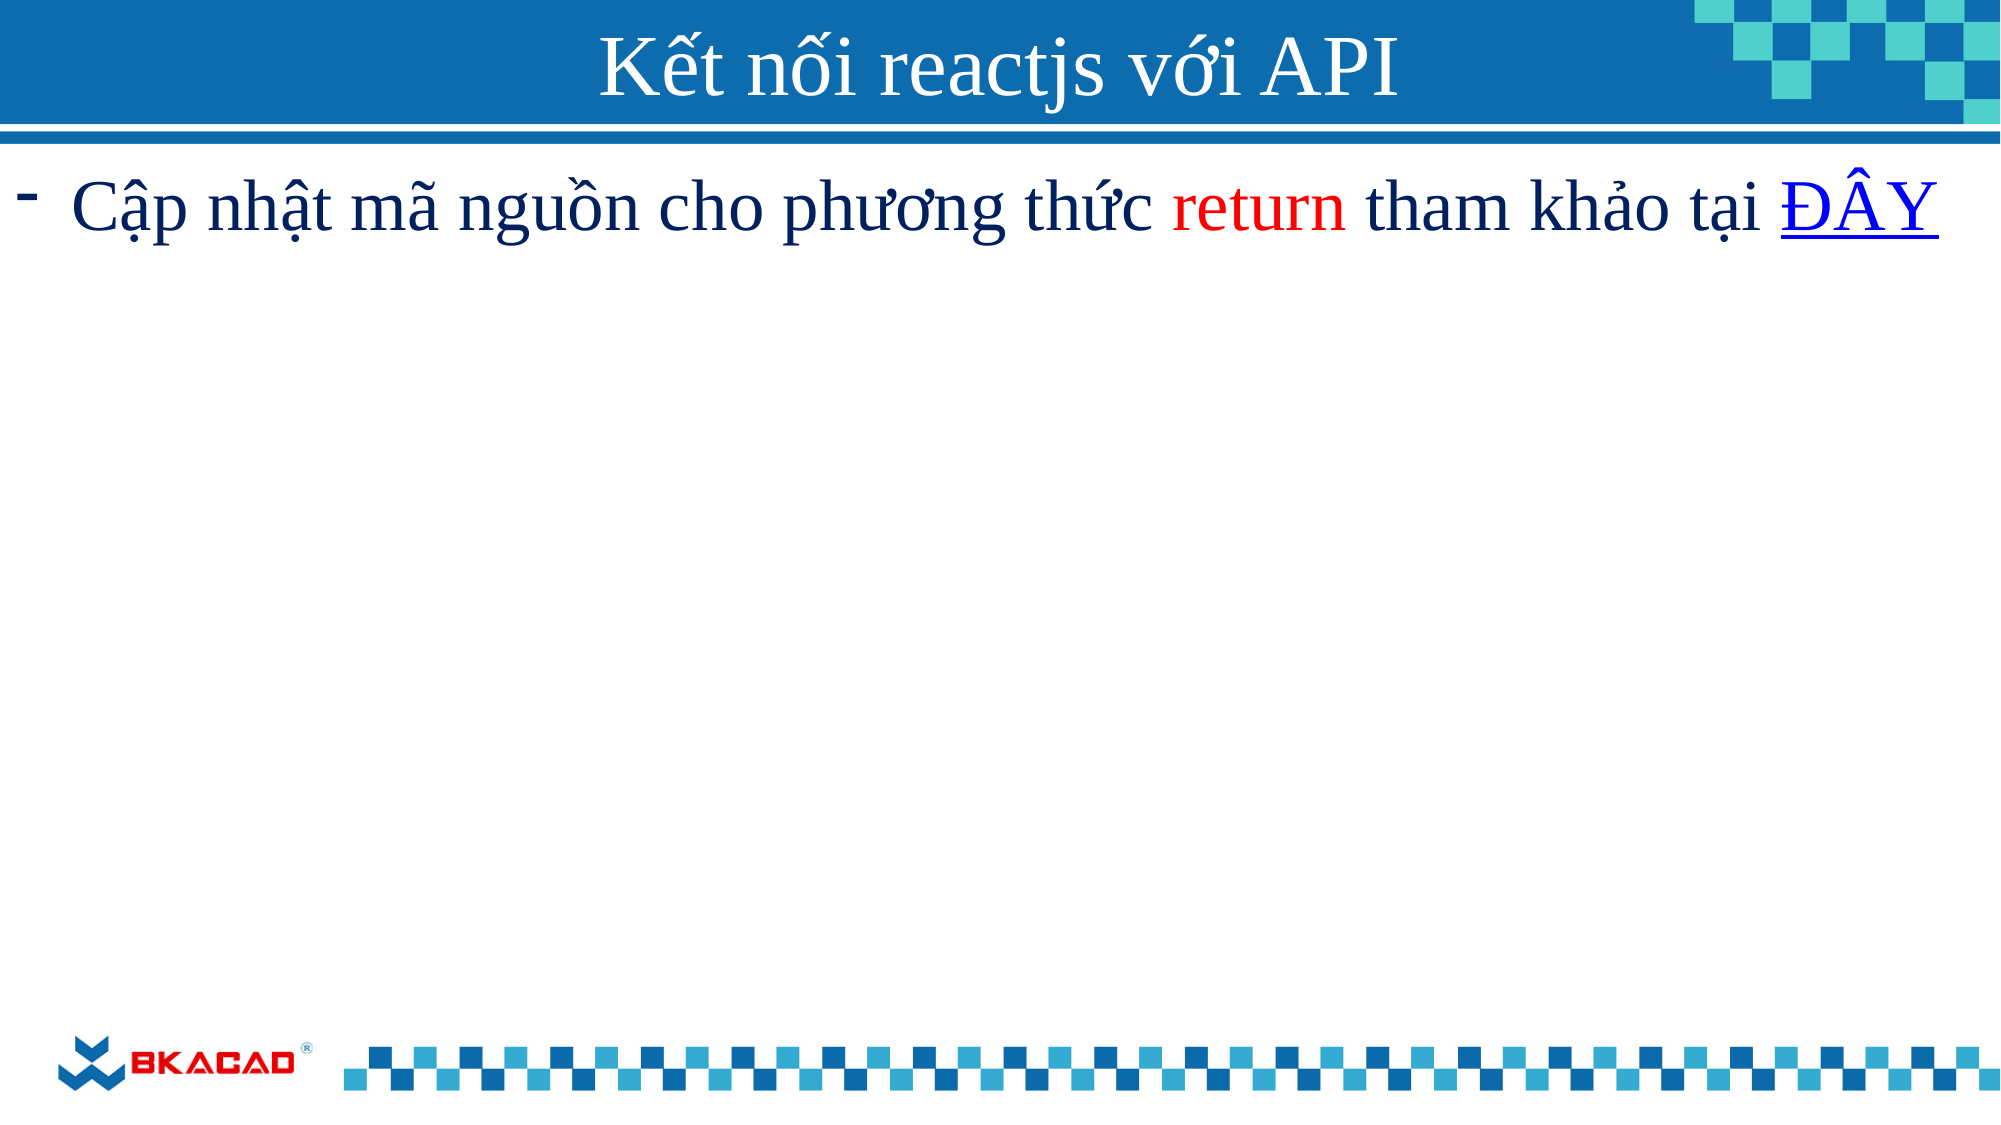

# Kết nối reactjs với API
Cập nhật mã nguồn cho phương thức return tham khảo tại ĐÂY